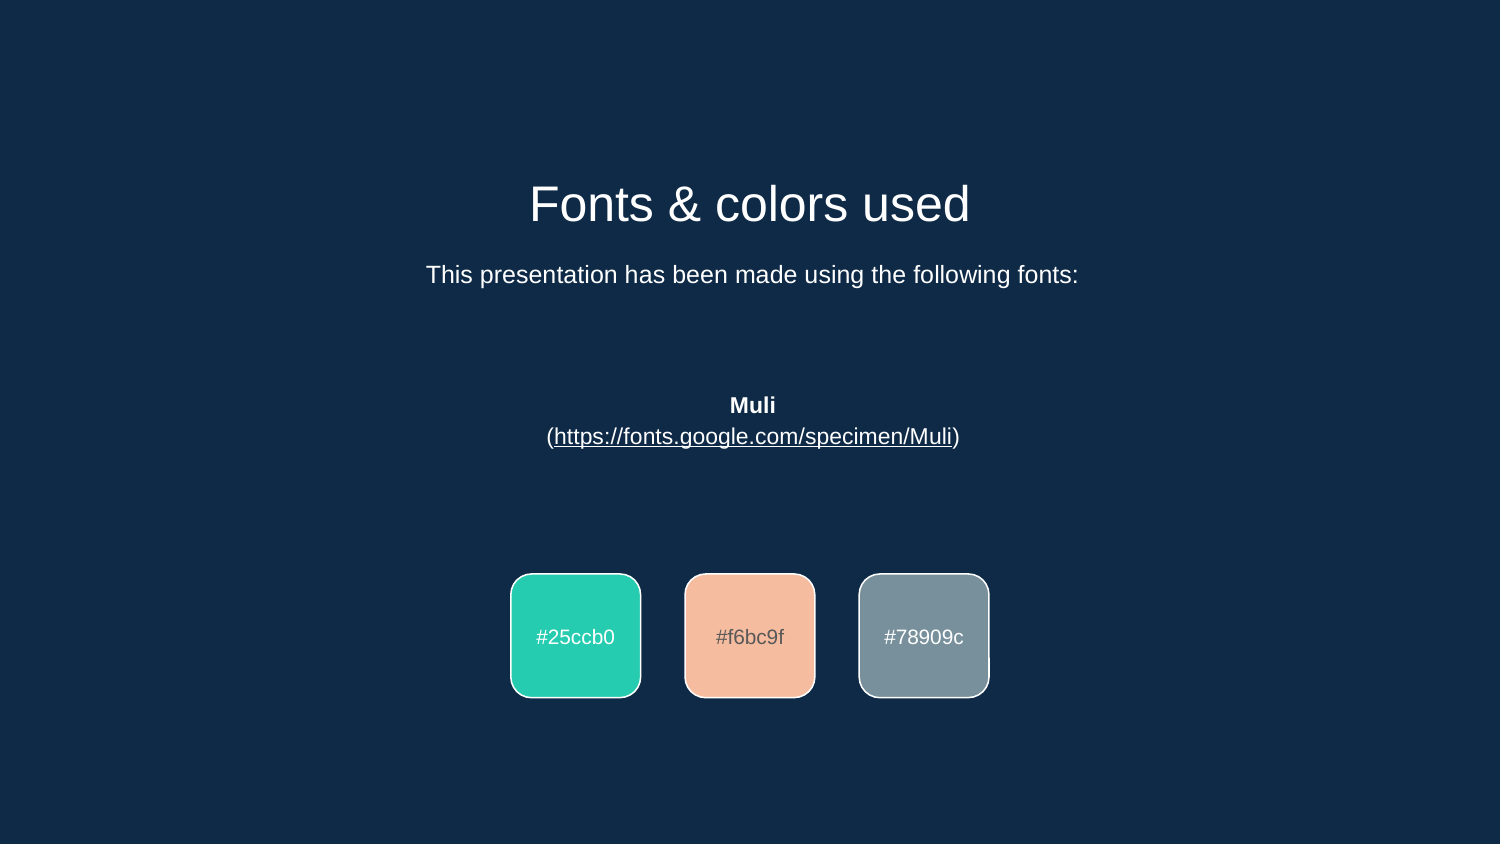

Fonts & colors used
This presentation has been made using the following fonts:

Muli
(https://fonts.google.com/specimen/Muli)

#25ccb0
#f6bc9f
#78909c